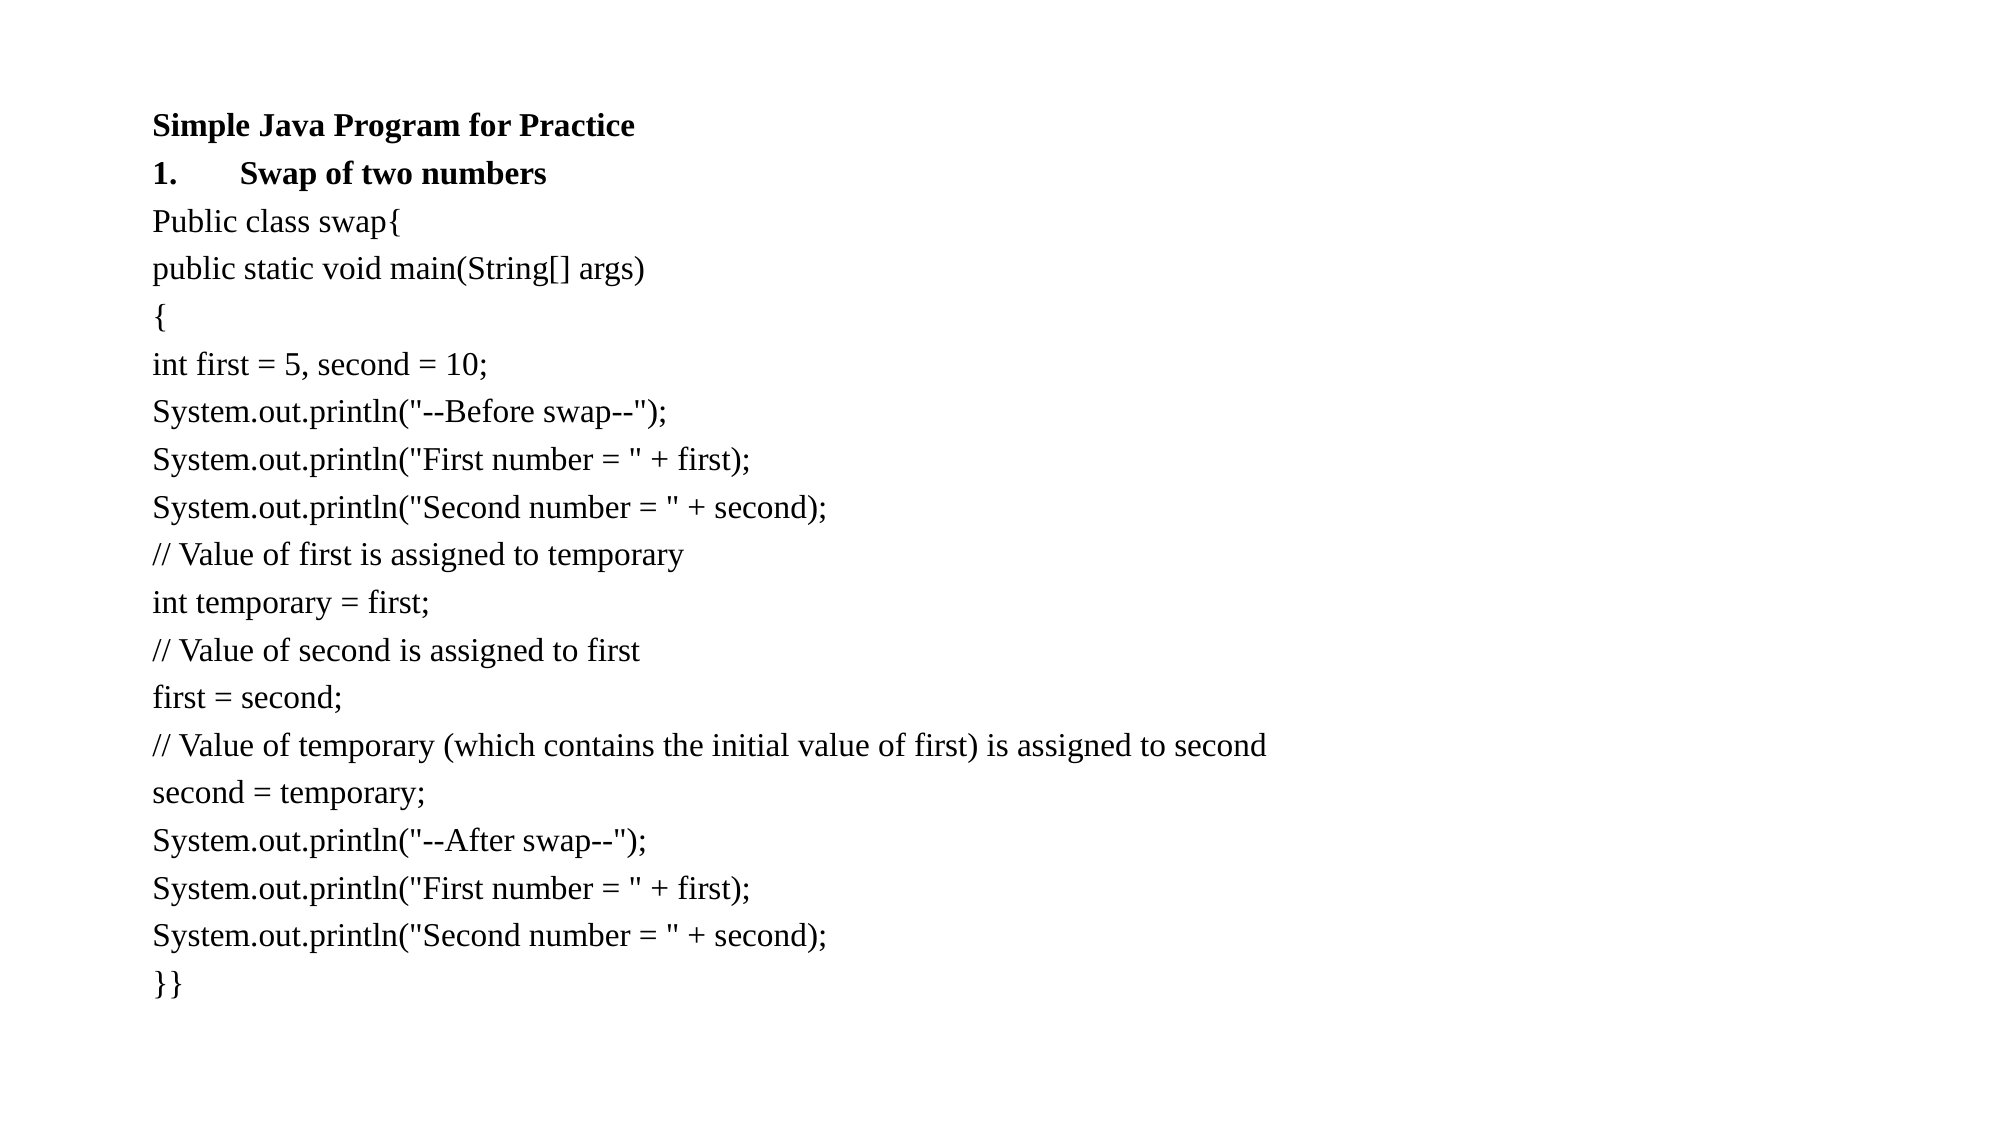

Simple Java Program for Practice
Swap of two numbers
Public class swap{
public static void main(String[] args)
{
int first = 5, second = 10;
System.out.println("--Before swap--");
System.out.println("First number = " + first);
System.out.println("Second number = " + second);
// Value of first is assigned to temporary
int temporary = first;
// Value of second is assigned to first
first = second;
// Value of temporary (which contains the initial value of first) is assigned to second
second = temporary;
System.out.println("--After swap--");
System.out.println("First number = " + first);
System.out.println("Second number = " + second);
}}